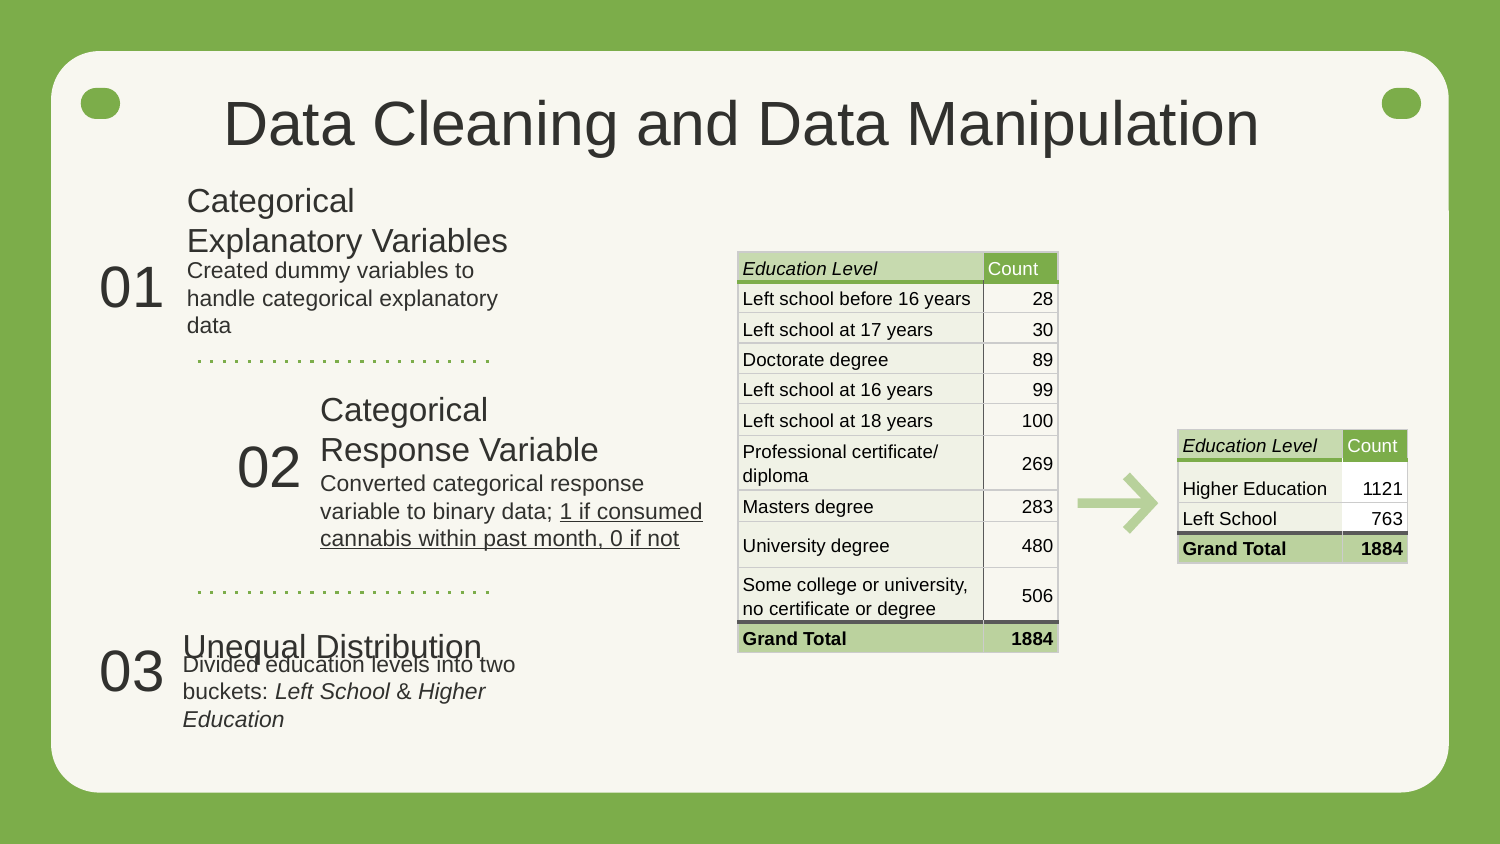

# Data Cleaning and Data Manipulation

Categorical
Explanatory Variables
01
| Education Level | Count |
| --- | --- |
| Left school before 16 years | 28 |
| Left school at 17 years | 30 |
| Doctorate degree | 89 |
| Left school at 16 years | 99 |
| Left school at 18 years | 100 |
| Professional certificate/ diploma | 269 |
| Masters degree | 283 |
| University degree | 480 |
| Some college or university, no certificate or degree | 506 |
| Grand Total | 1884 |
Created dummy variables to handle categorical explanatory data

02
Categorical
Response Variable
| Education Level | Count |
| --- | --- |
| Higher Education | 1121 |
| Left School | 763 |
| Grand Total | 1884 |
Converted categorical response variable to binary data; 1 if consumed cannabis within past month, 0 if not

03
Unequal Distribution
Divided education levels into two buckets: Left School & Higher Education